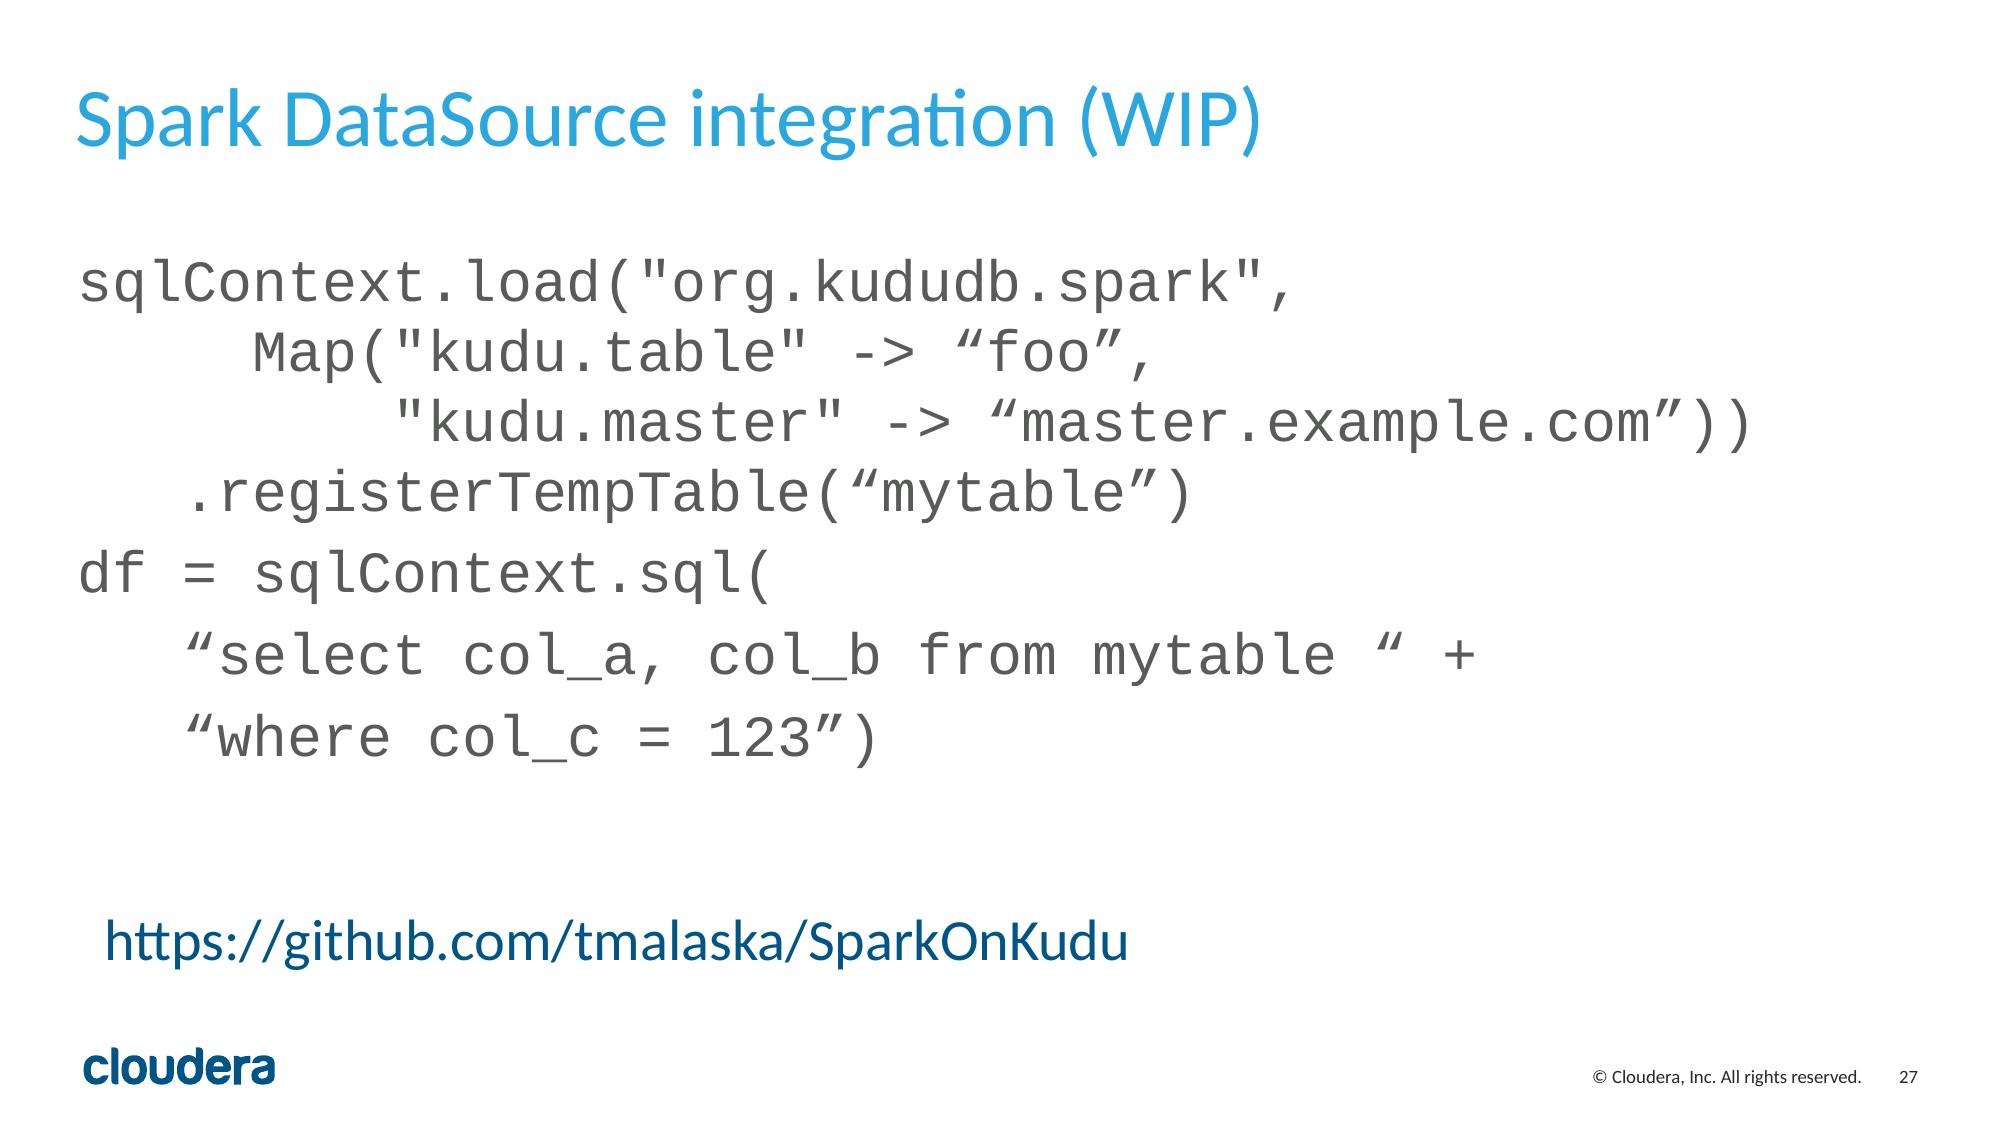

# Spark DataSource integration (WIP)
sqlContext.load("org.kududb.spark",
     Map("kudu.table" -> “foo”,
         "kudu.master" -> “master.example.com”))
   .registerTempTable(“mytable”)
df = sqlContext.sql(
   “select col_a, col_b from mytable “ +
   “where col_c = 123”)

https://github.com/tmalaska/SparkOnKudu